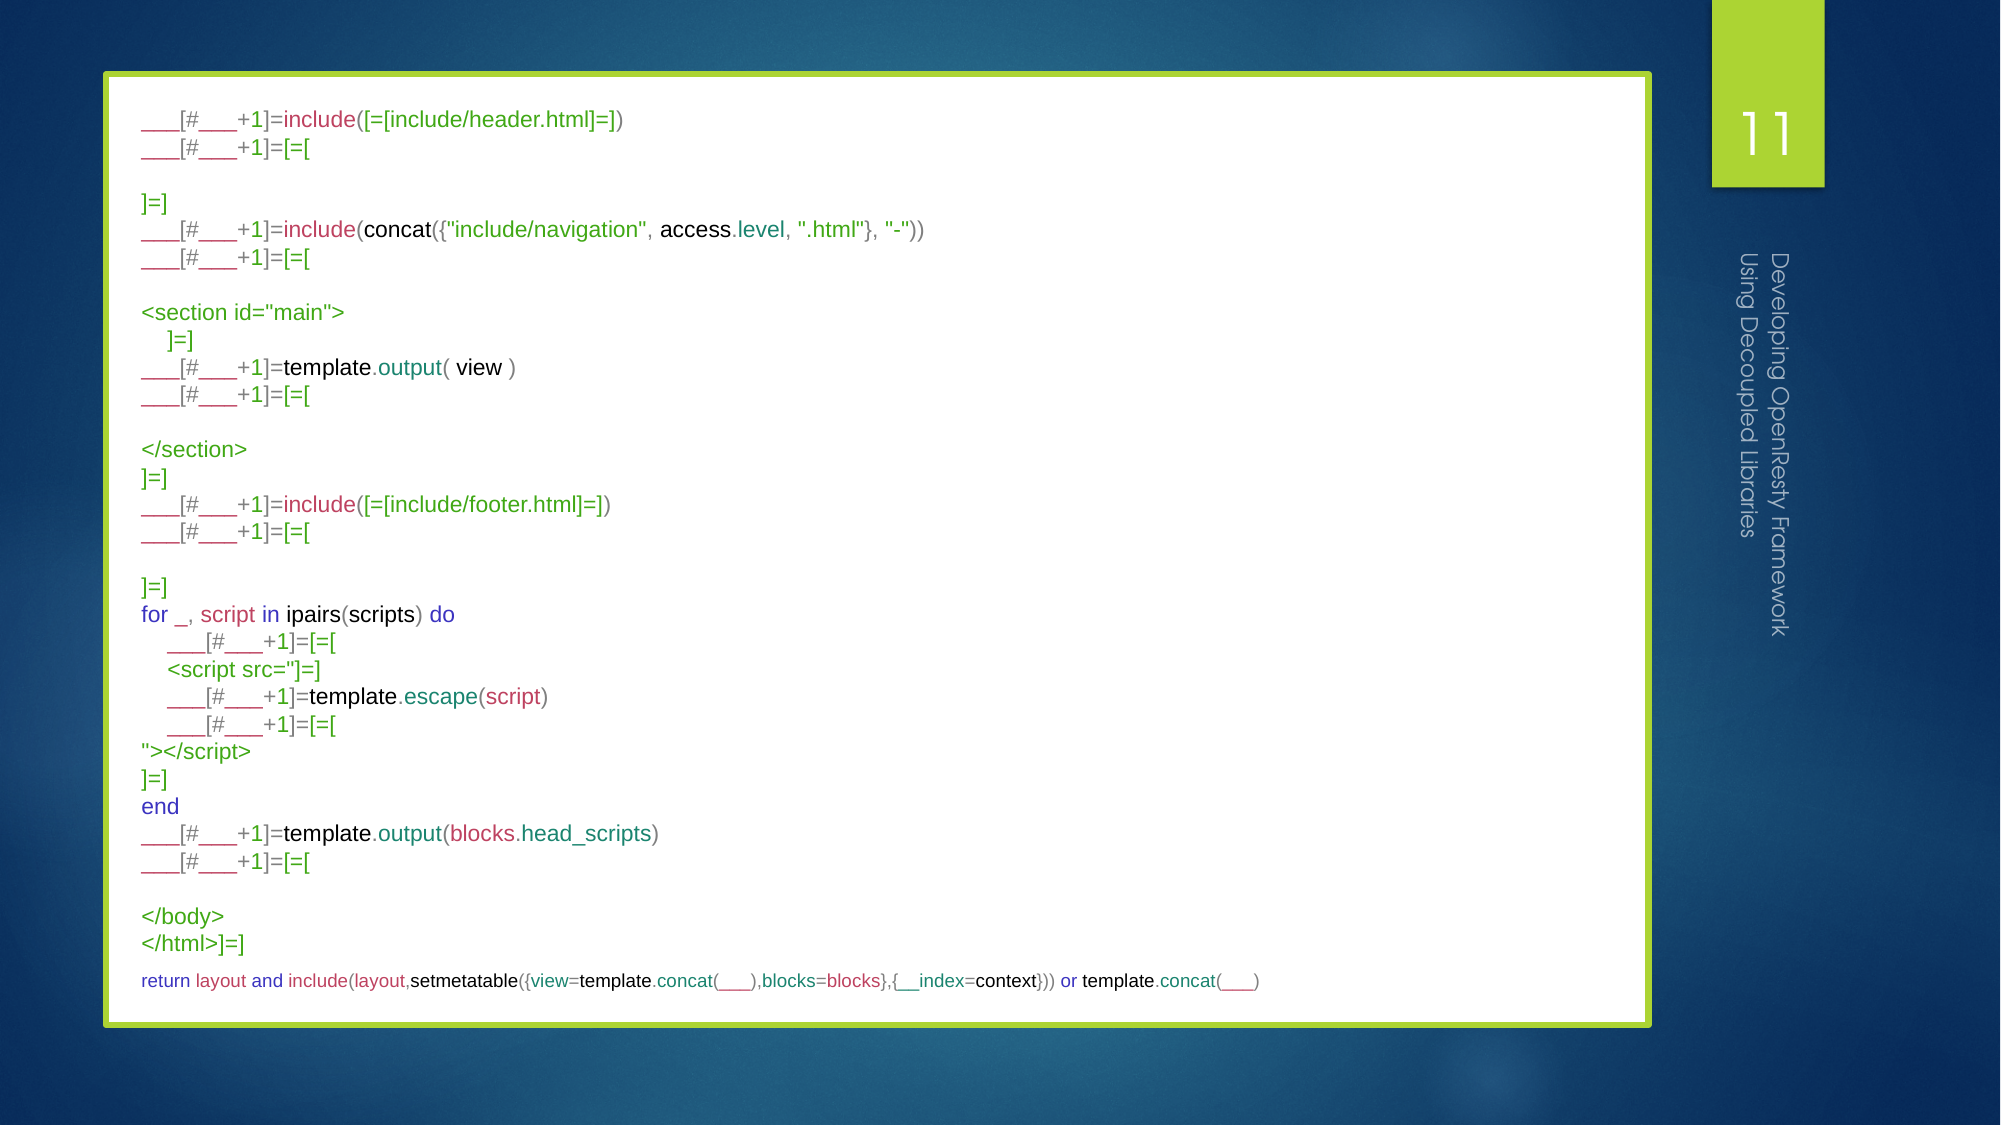

11
#
___[#___+1]=include([=[include/header.html]=])
___[#___+1]=[=[

]=]
___[#___+1]=include(concat({"include/navigation", access.level, ".html"}, "-"))
___[#___+1]=[=[

<section id="main">
    ]=]
___[#___+1]=template.output( view )
___[#___+1]=[=[

</section>
]=]
___[#___+1]=include([=[include/footer.html]=])
___[#___+1]=[=[

]=]
for _, script in ipairs(scripts) do
    ___[#___+1]=[=[
    <script src="]=]
    ___[#___+1]=template.escape(script)
    ___[#___+1]=[=[
"></script>
]=]
end
___[#___+1]=template.output(blocks.head_scripts)
___[#___+1]=[=[

</body>
</html>]=]
return layout and include(layout,setmetatable({view=template.concat(___),blocks=blocks},{__index=context})) or template.concat(___)

Developing OpenResty Framework
Using Decoupled Libraries